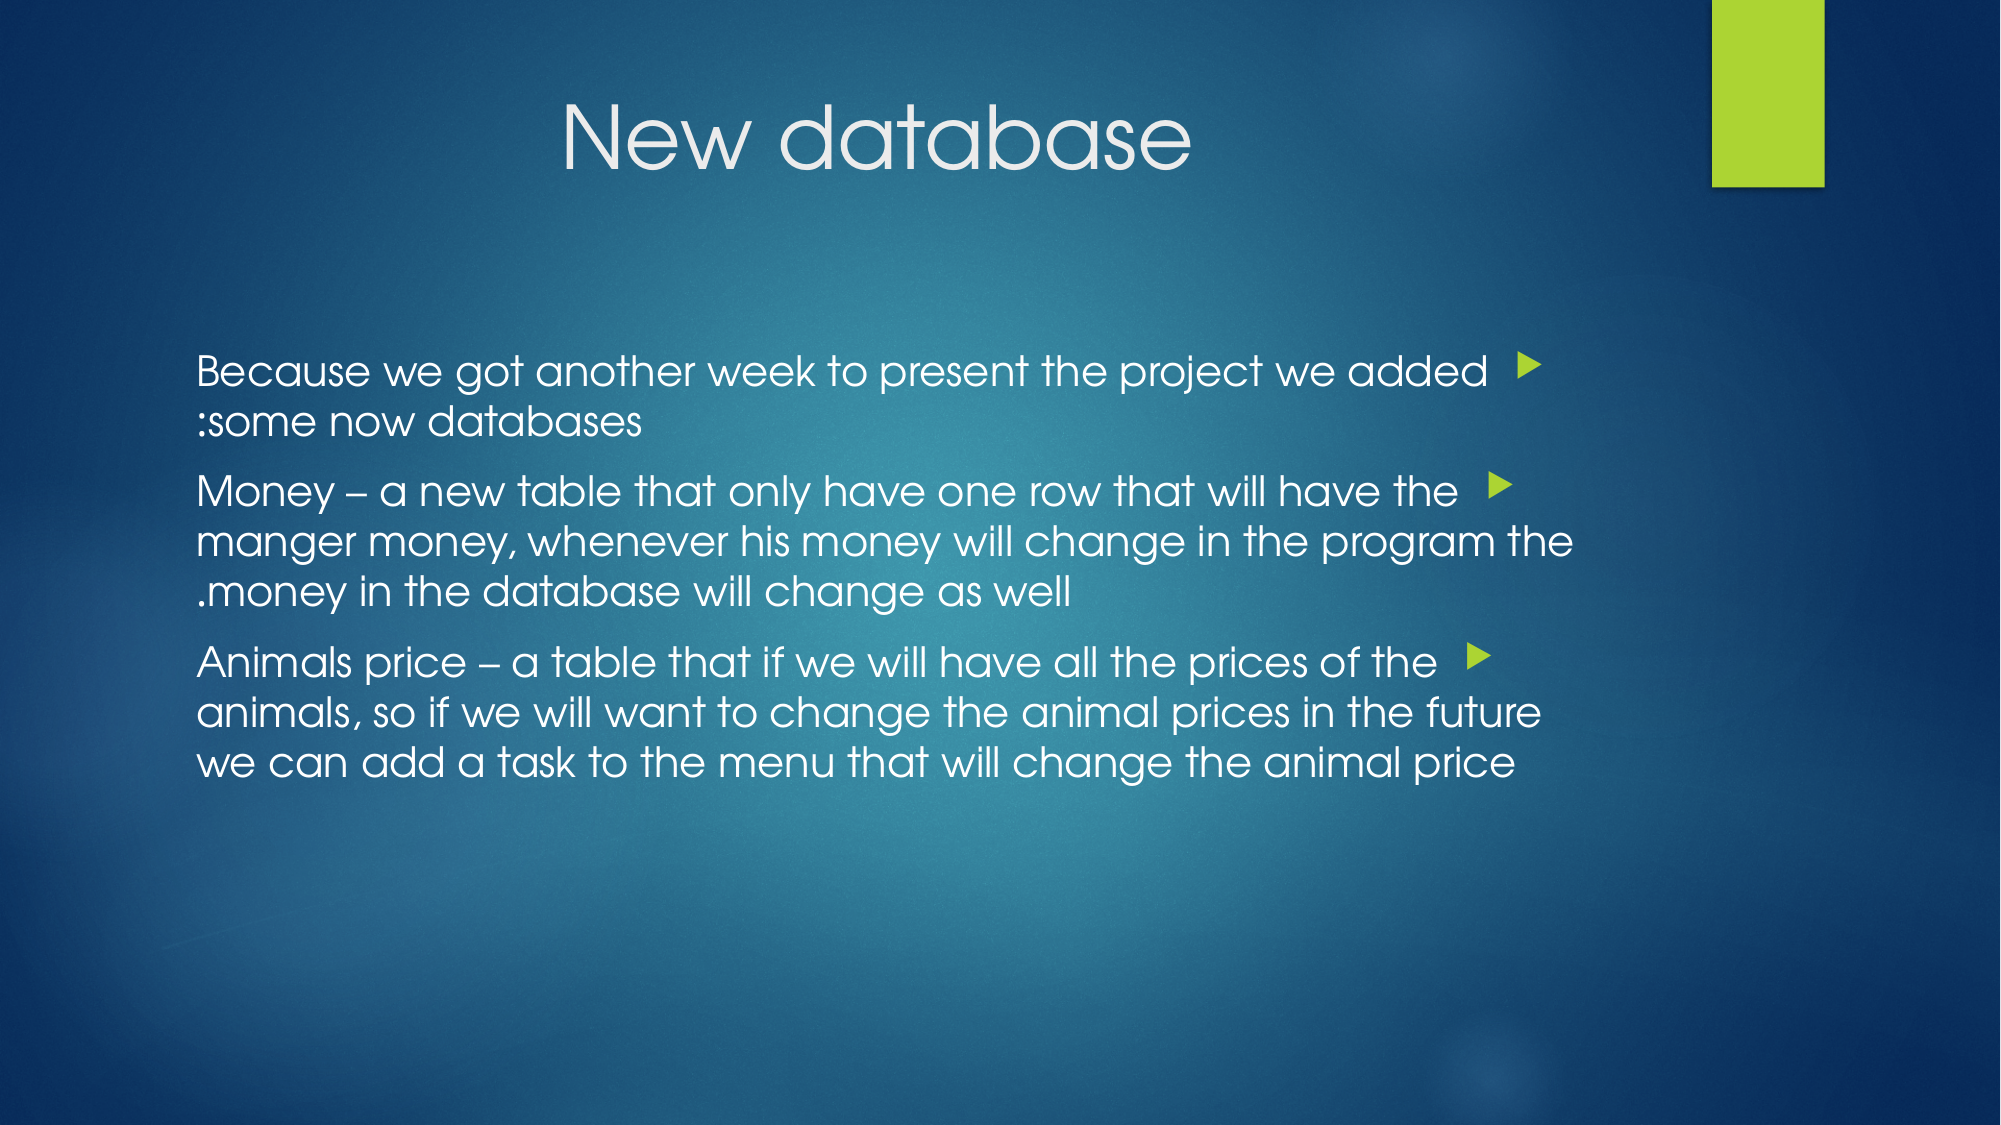

# New database
Because we got another week to present the project we added some now databases:
Money – a new table that only have one row that will have the manger money, whenever his money will change in the program the money in the database will change as well.
Animals price – a table that if we will have all the prices of the animals, so if we will want to change the animal prices in the future we can add a task to the menu that will change the animal price